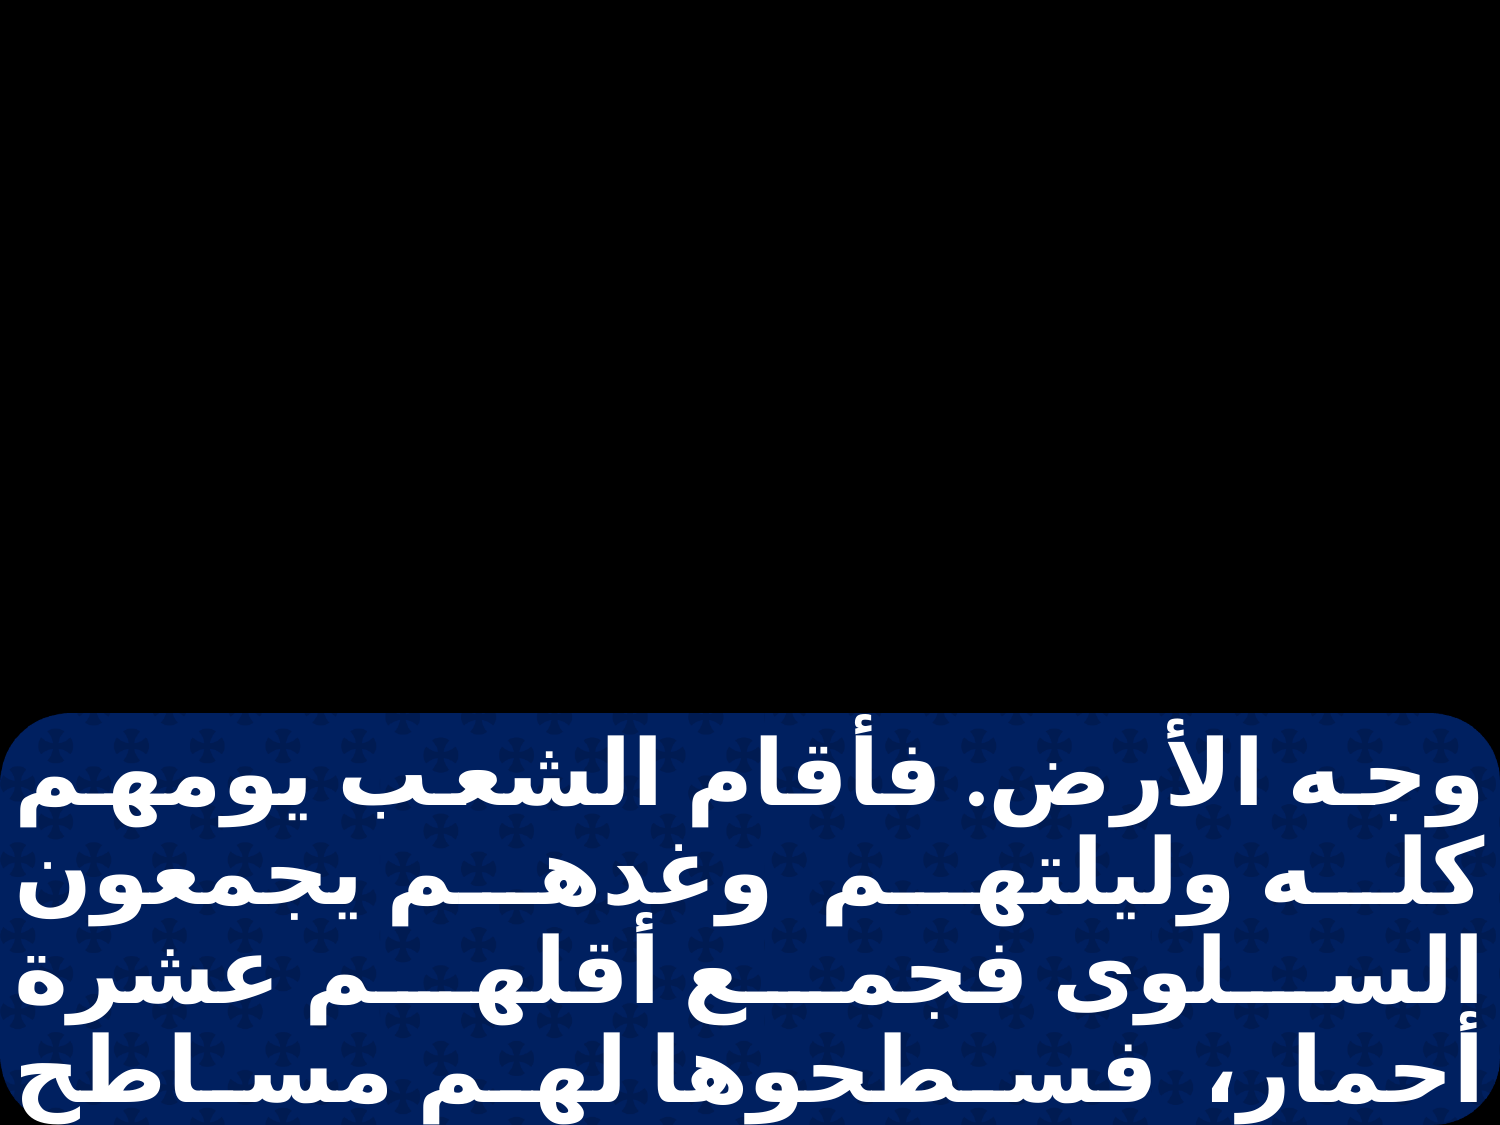

وجه الأرض. فأقام الشعب يومهم كله وليلتهم  وغدهم يجمعون السلوى فجمع أقلهم عشرة أحمار،  فسطحوها لهم مساطح حوالي المحلة. وبينما اللحم  بعد بين أسنانهم قبل أن يمضغوه، إذ اشتد غضب